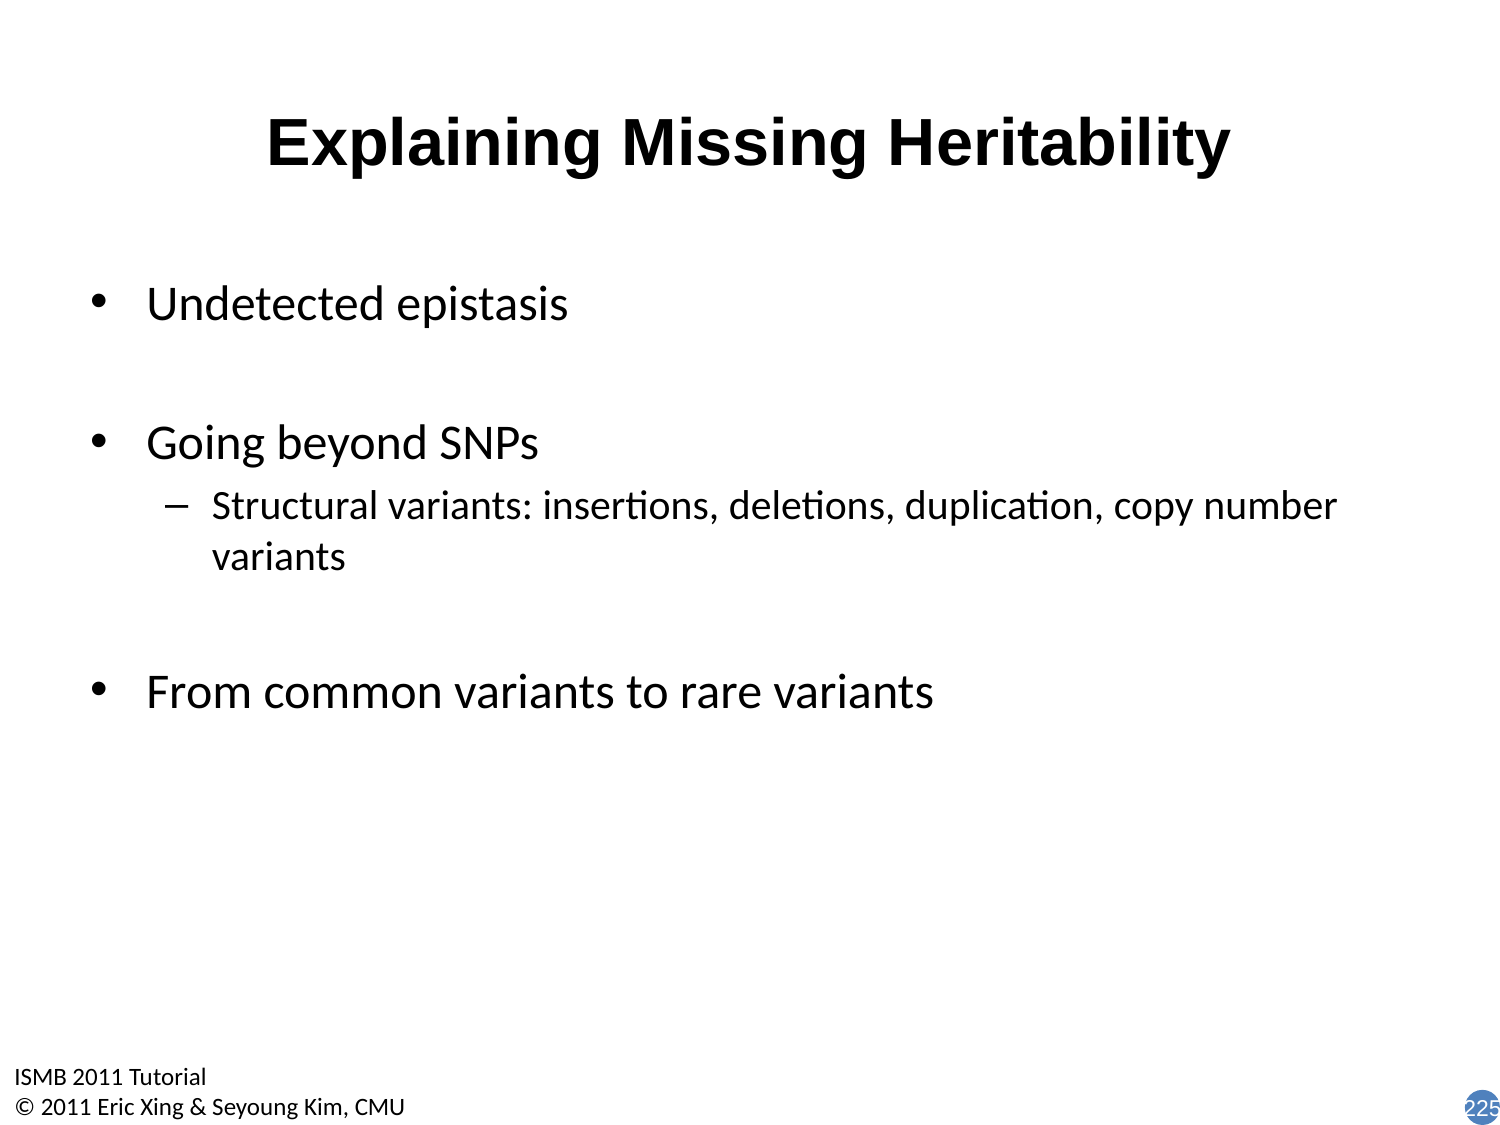

# Explaining Missing Heritability
Undetected epistasis

Going beyond SNPs
Structural variants: insertions, deletions, duplication, copy number variants

From common variants to rare variants